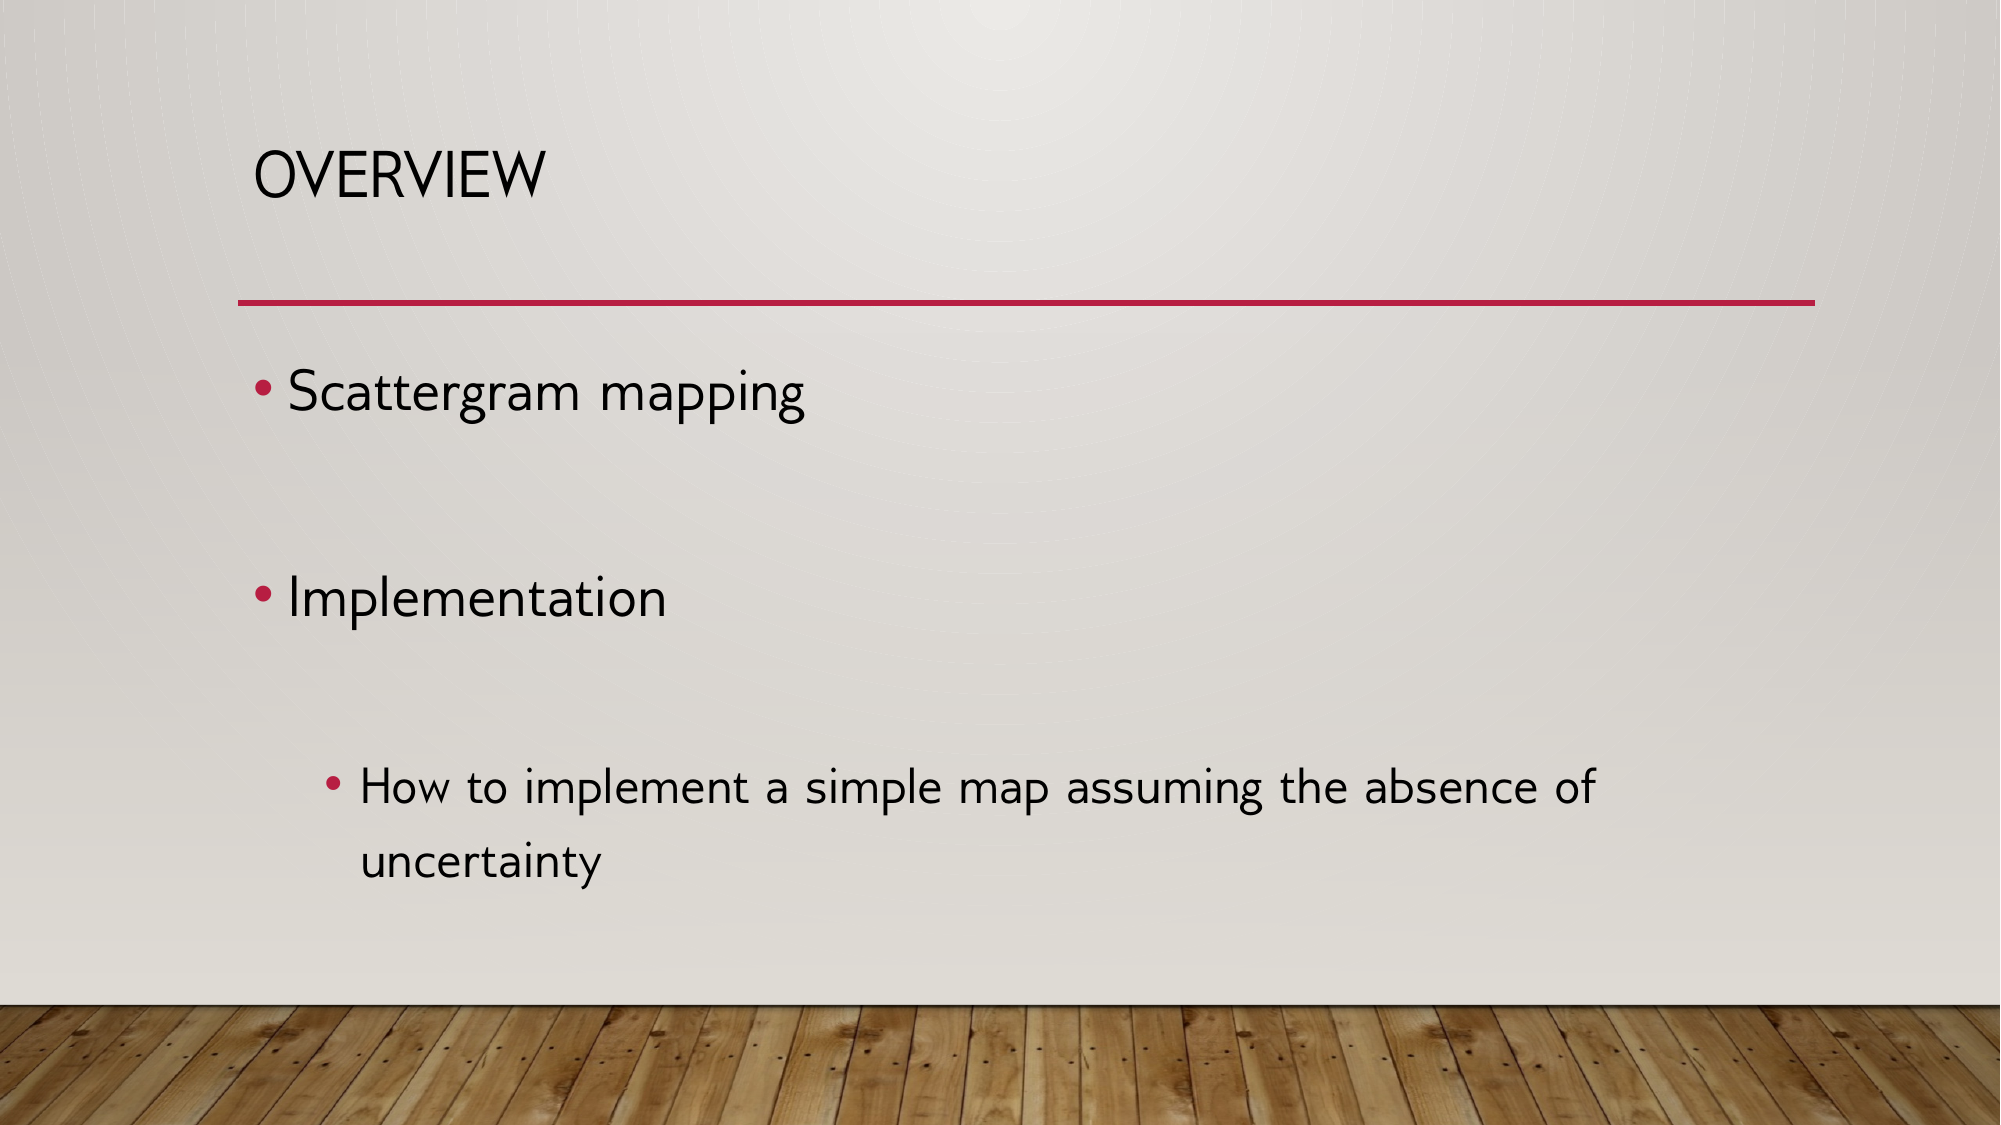

# Overview
Scattergram mapping

Implementation

How to implement a simple map assuming the absence of uncertainty